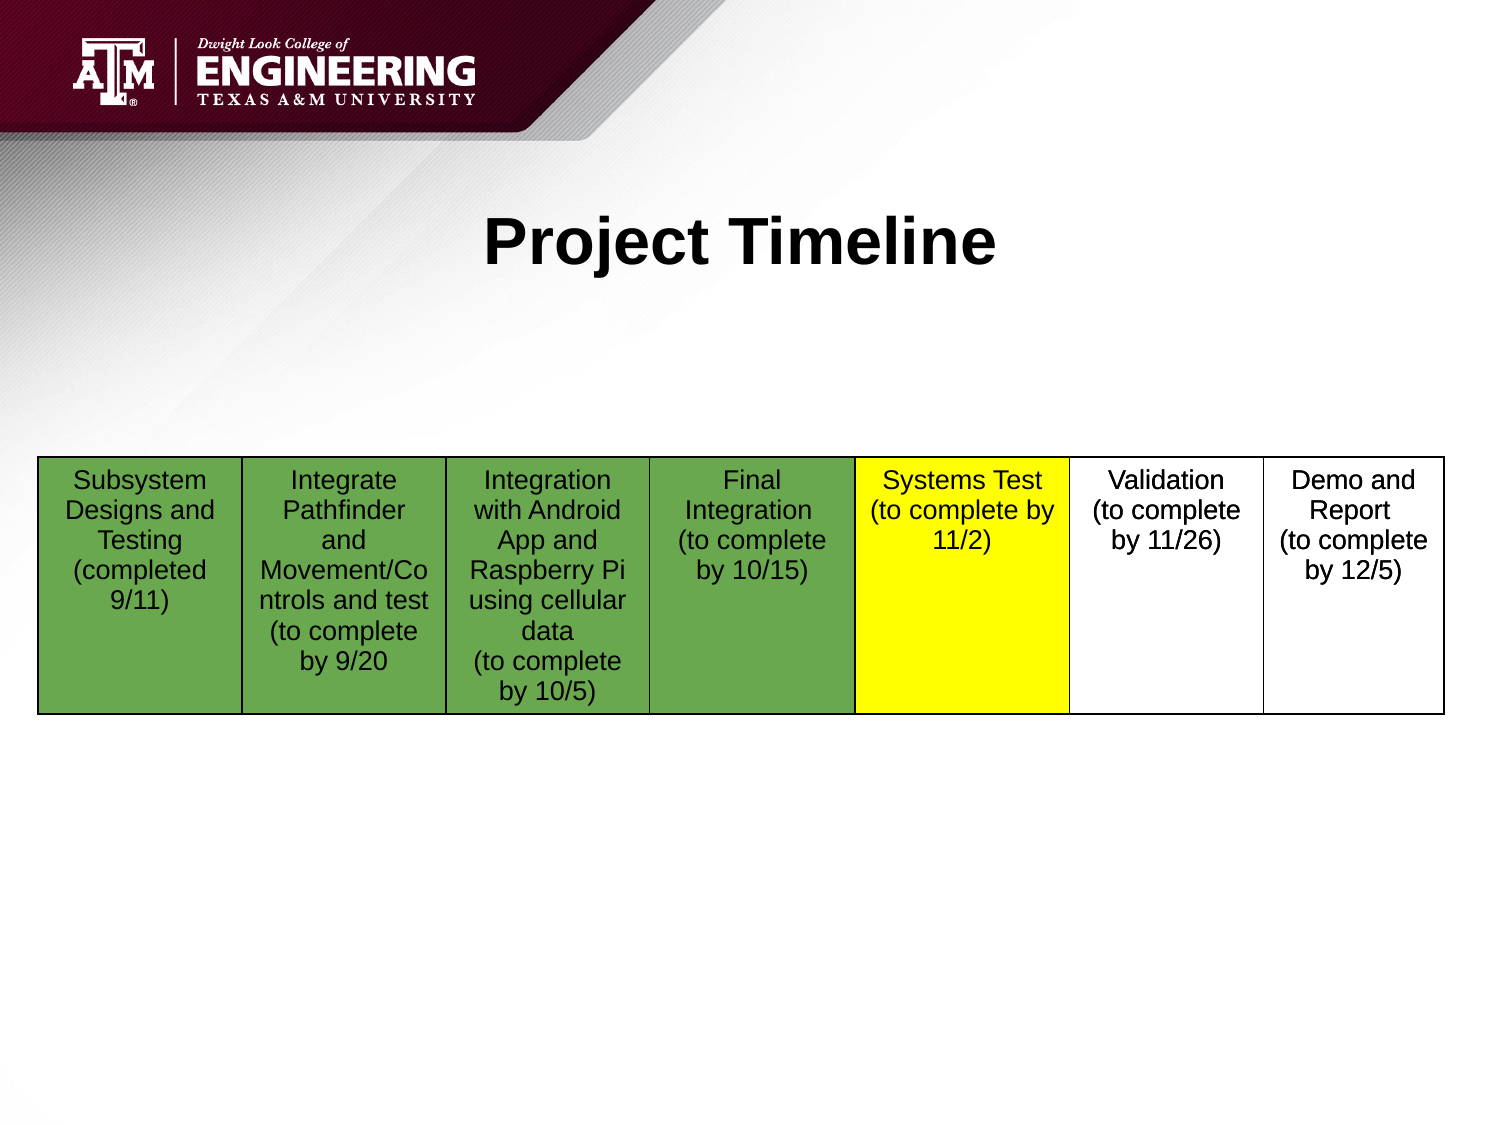

# Project Timeline
| Subsystem Designs and Testing (completed 9/11) | Integrate Pathfinder and Movement/Controls and test (to complete by 9/20 | Integration with Android App and Raspberry Pi using cellular data (to complete by 10/5) | Final Integration (to complete by 10/15) | Systems Test (to complete by 11/2) | Validation (to complete by 11/26) | Demo and Report (to complete by 12/5) |
| --- | --- | --- | --- | --- | --- | --- |
| Subsystem Designs and Testing (completed 9/11) | Integrate Pathfinder and Movement/Controls and test (to complete by 9/20 | Integration with Android App and Raspberry Pi using cellular data (to complete by 10/5) | Final Integration (to complete by 10/15) | Systems Test (to complete by 11/2) | Validation (to complete by 11/26) | Demo and Report (to complete by 12/5) |
| --- | --- | --- | --- | --- | --- | --- |